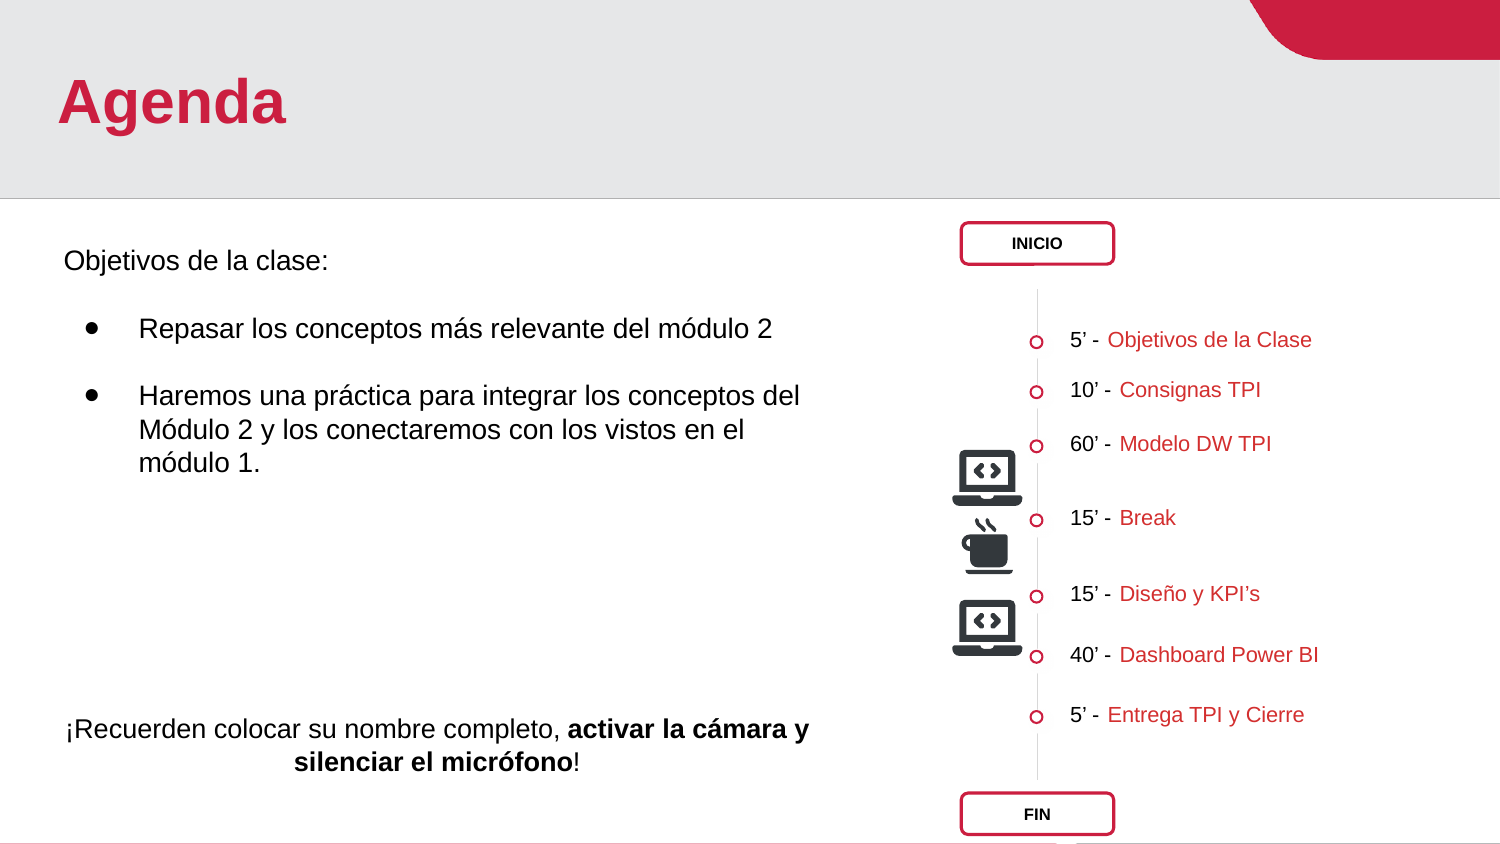

# Agenda
INICIO
Objetivos de la clase:

Repasar los conceptos más relevante del módulo 2

Haremos una práctica para integrar los conceptos del Módulo 2 y los conectaremos con los vistos en el módulo 1.

5’ - Objetivos de la Clase

10’ - Consignas TPI

60’ - Modelo DW TPI

15’ - Break

15’ - Diseño y KPI’s

40’ - Dashboard Power BI

5’ - Entrega TPI y Cierre

¡Recuerden colocar su nombre completo, activar la cámara y silenciar el micrófono!
FIN